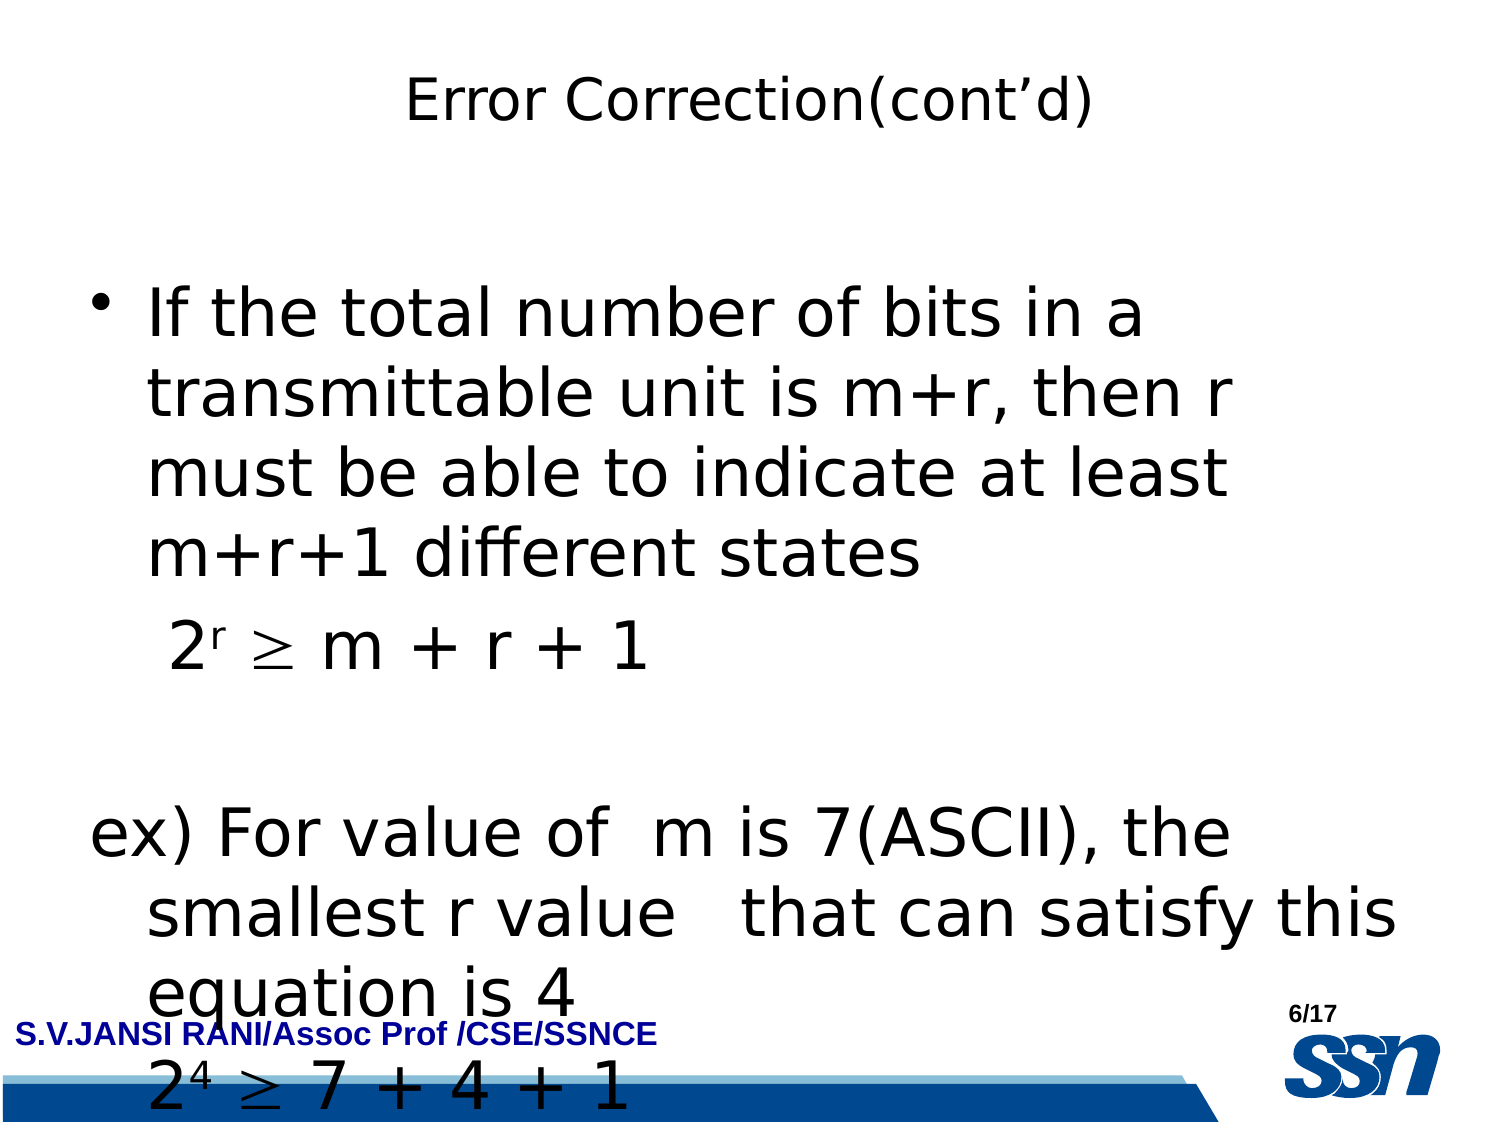

# Error Correction(cont’d)
If the total number of bits in a transmittable unit is m+r, then r must be able to indicate at least m+r+1 different states
	 2r ≥ m + r + 1

ex) For value of  m is 7(ASCII), the smallest r value   that can satisfy this equation is 4
	24 ≥ 7 + 4 + 1